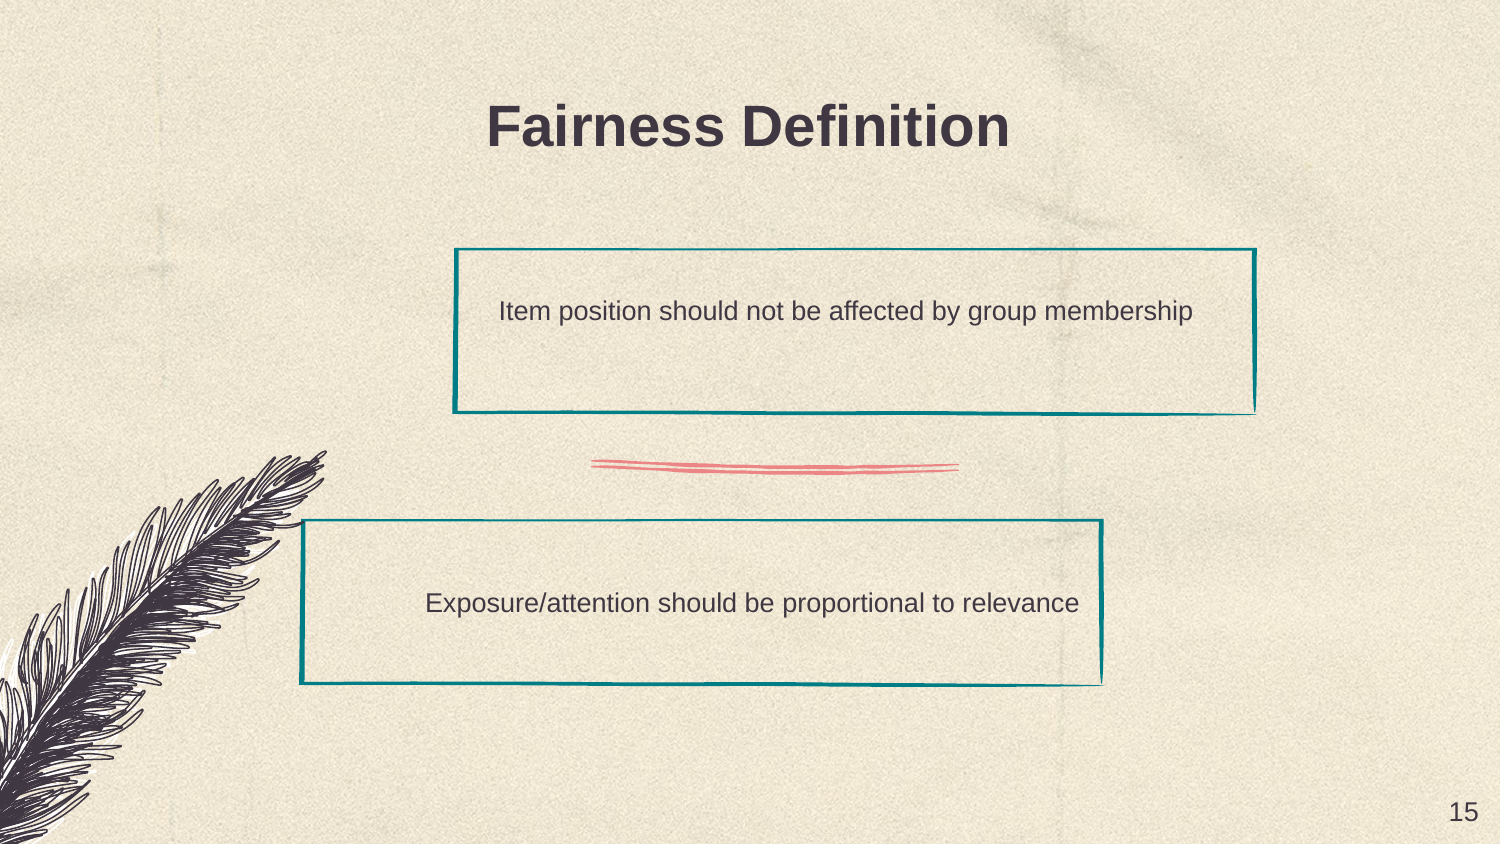

# Fairness Definition

Item position should not be affected by group membership

Exposure/attention should be proportional to relevance
15